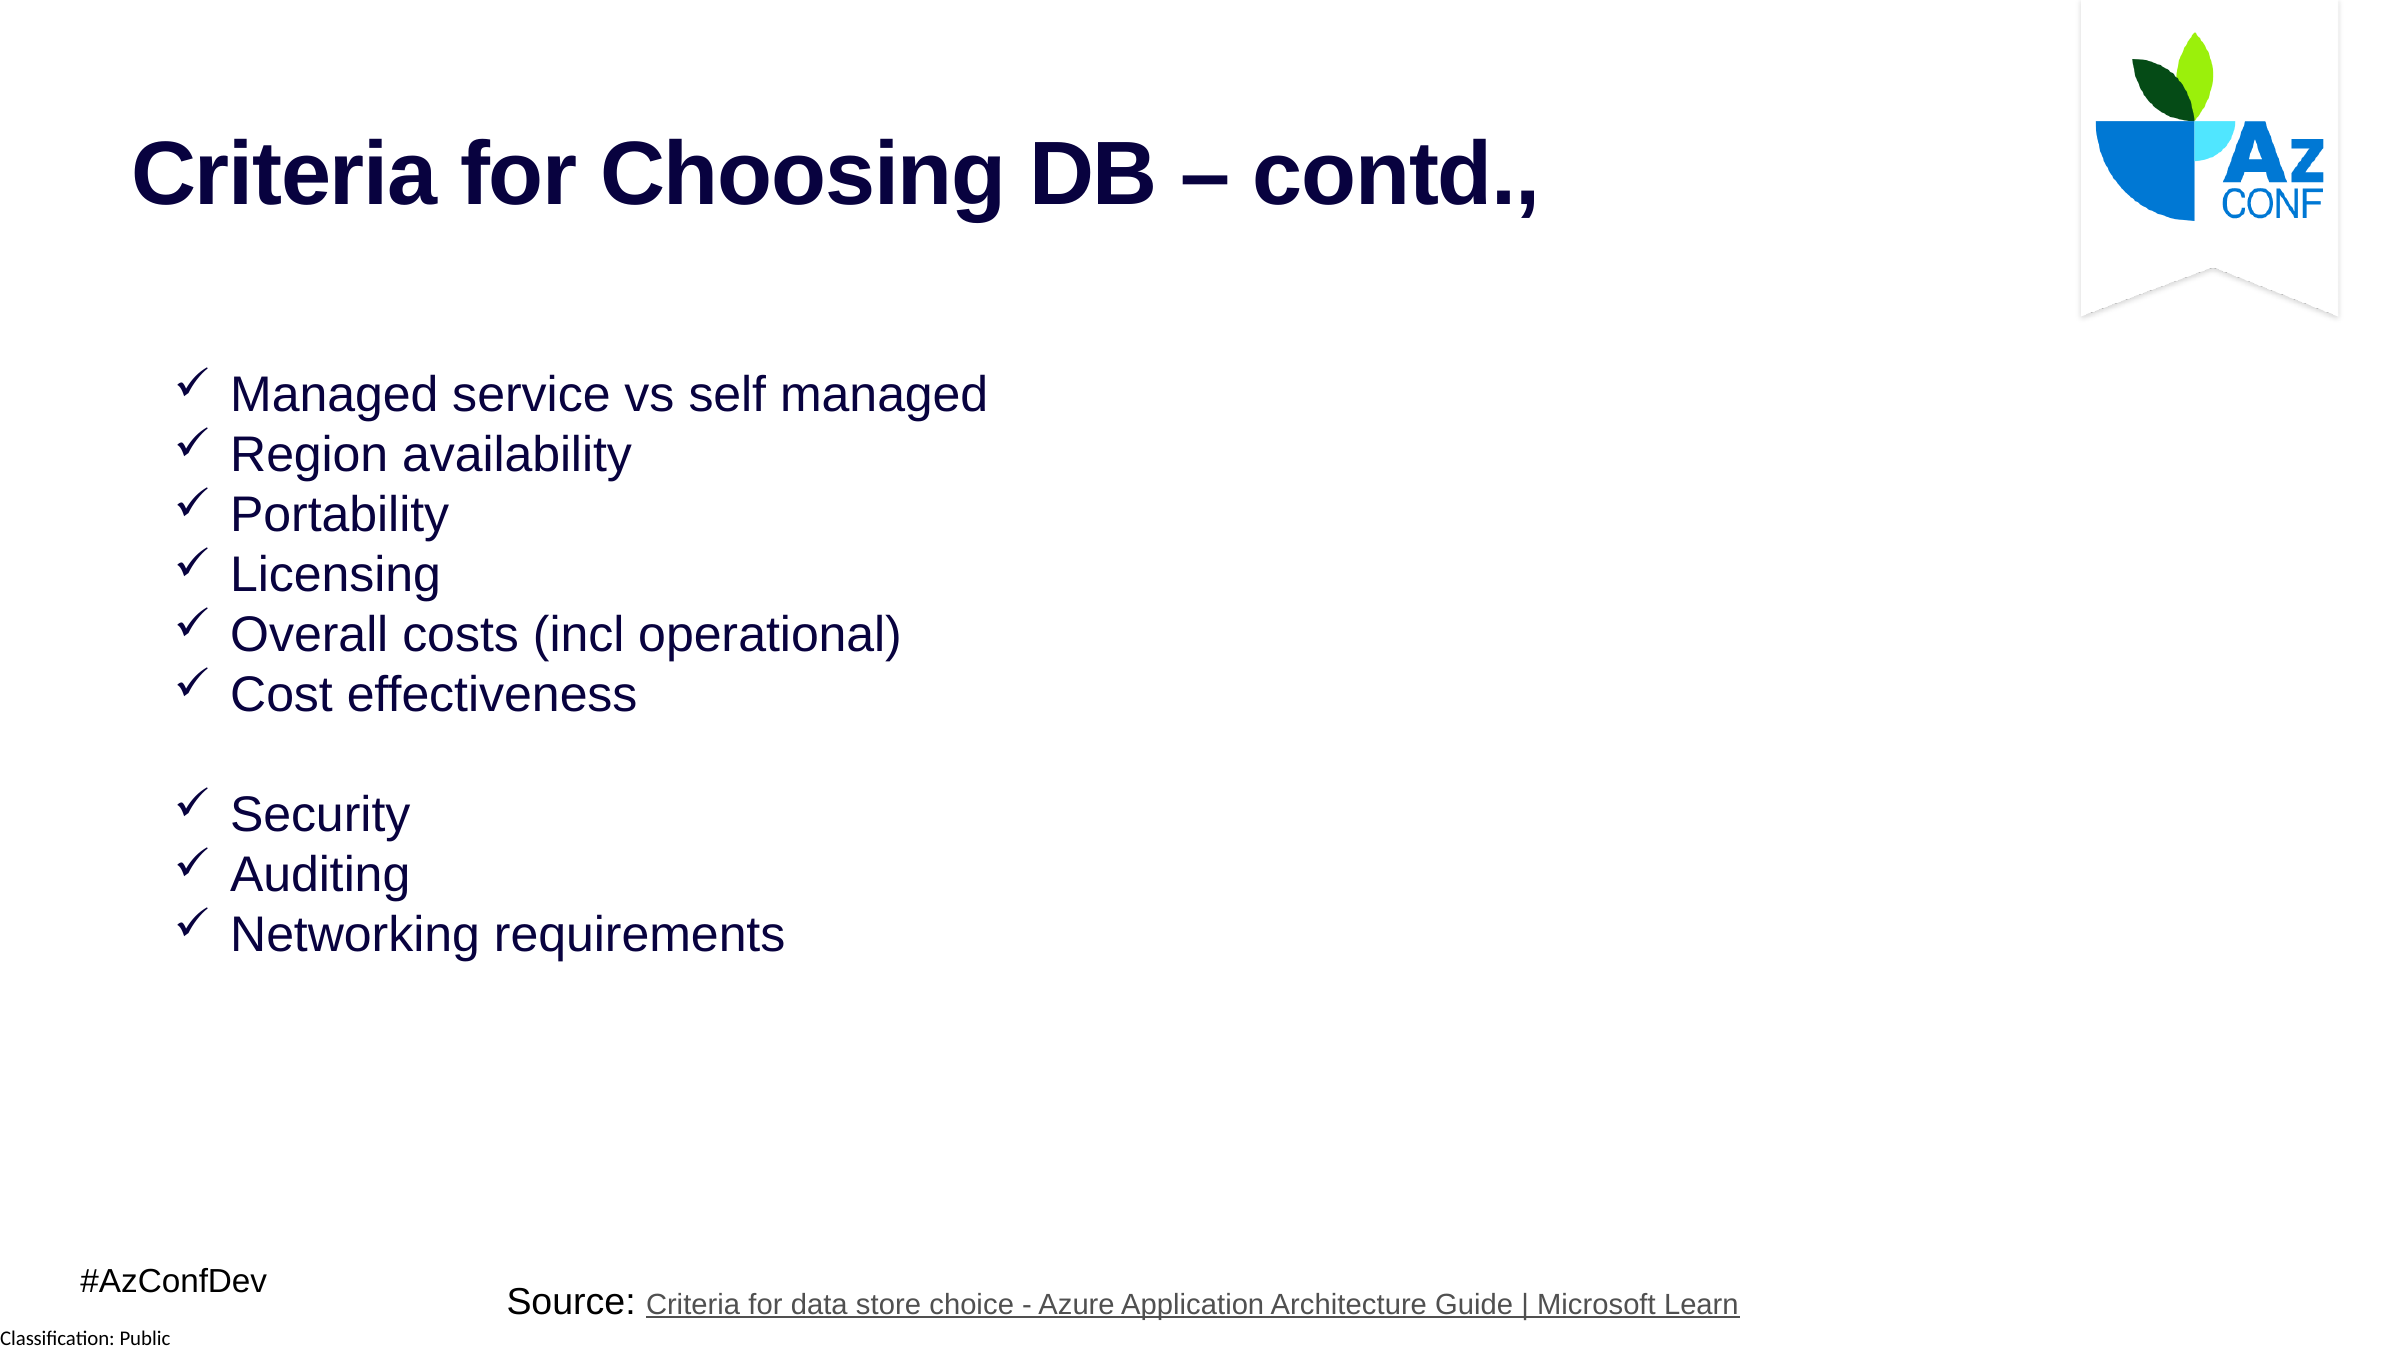

# Criteria for Choosing DB – contd.,

Managed service vs self managed
Region availability
Portability
Licensing
Overall costs (incl operational)
Cost effectiveness

Security
Auditing
Networking requirements

Source: Criteria for data store choice - Azure Application Architecture Guide | Microsoft Learn